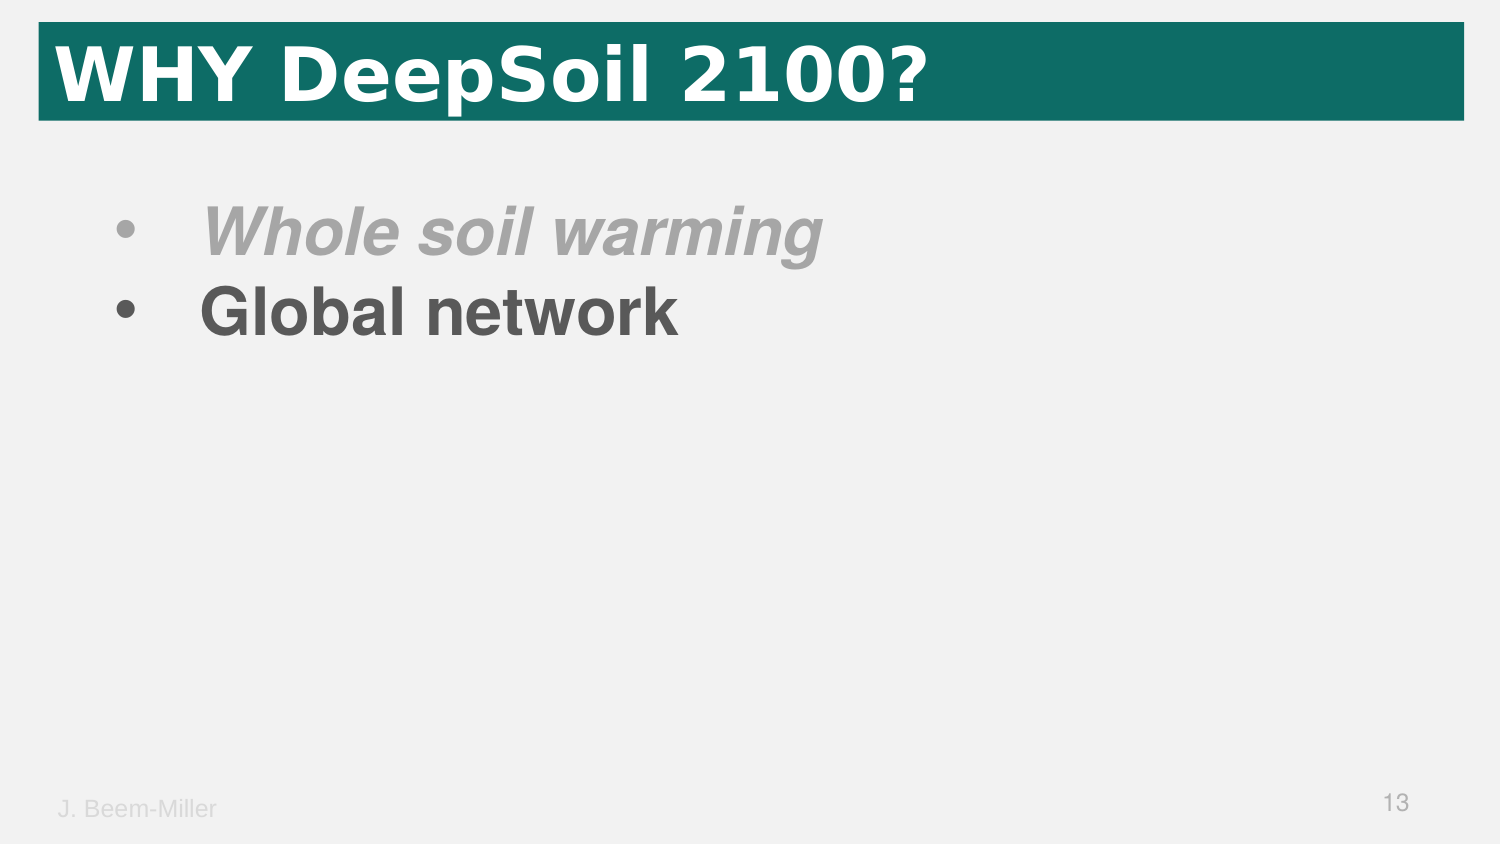

WHY DeepSoil 2100?
Whole soil warming
Global network
13
J. Beem-Miller